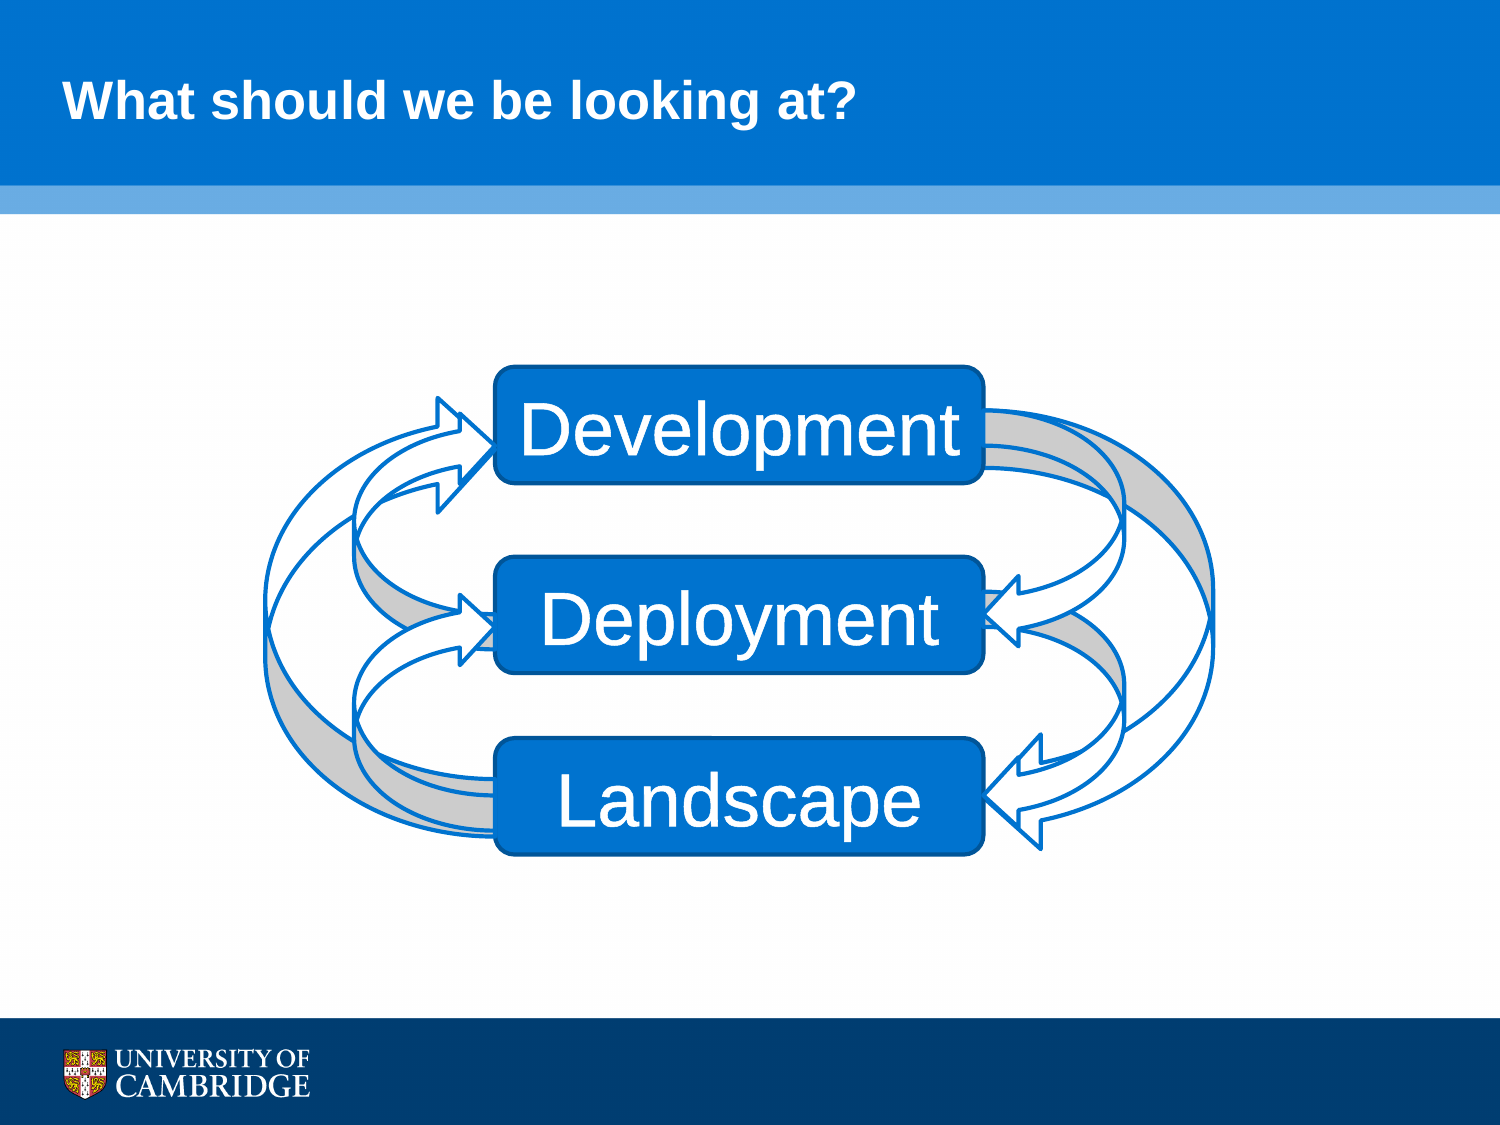

# What should we be looking at?
Development

Deployment

Landscape